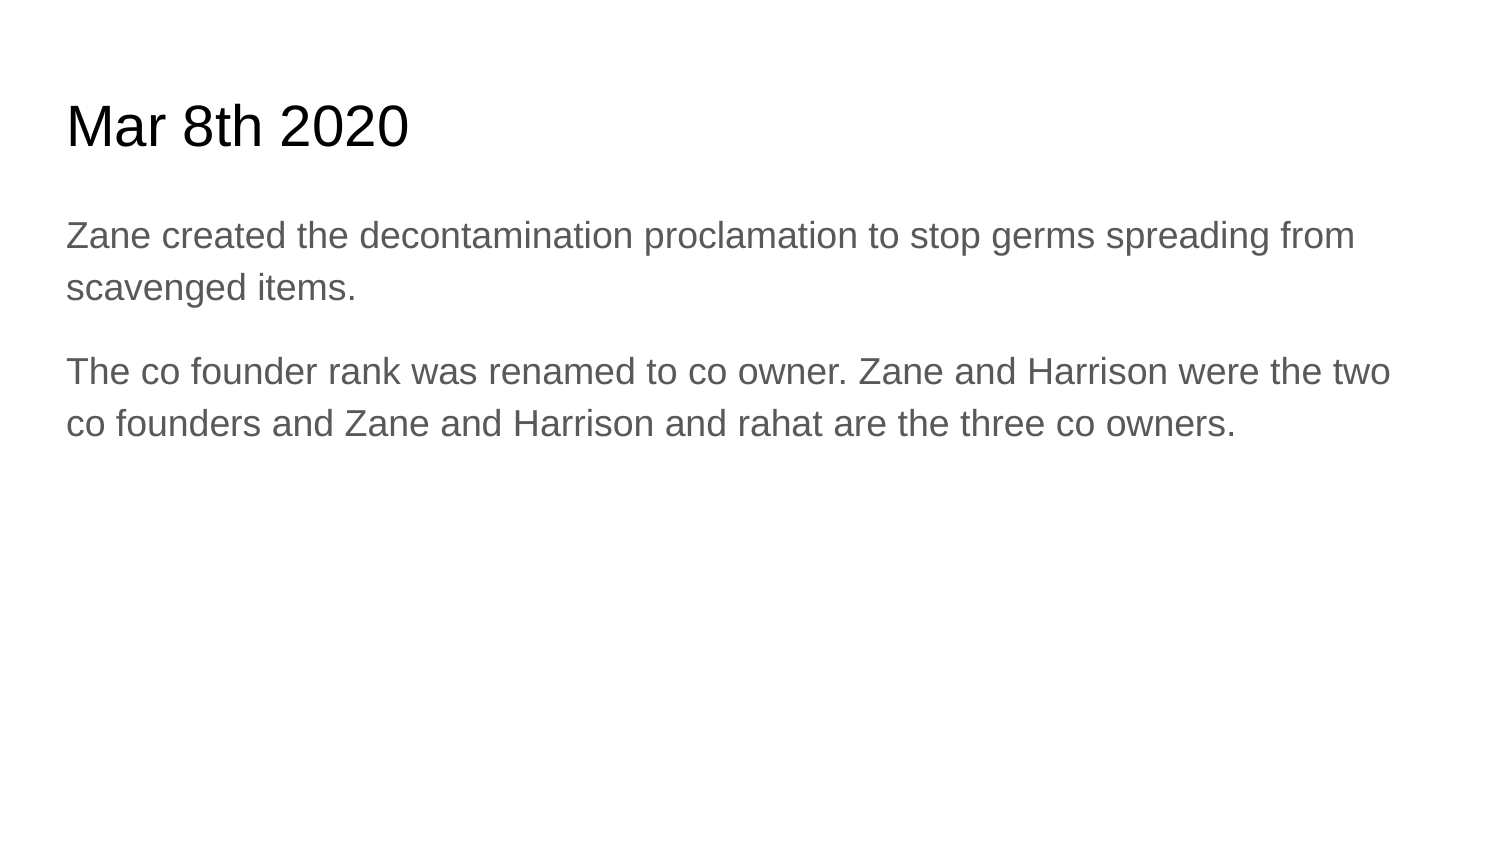

# Mar 8th 2020
Zane created the decontamination proclamation to stop germs spreading from scavenged items.
The co founder rank was renamed to co owner. Zane and Harrison were the two  co founders and Zane and Harrison and rahat are the three co owners.